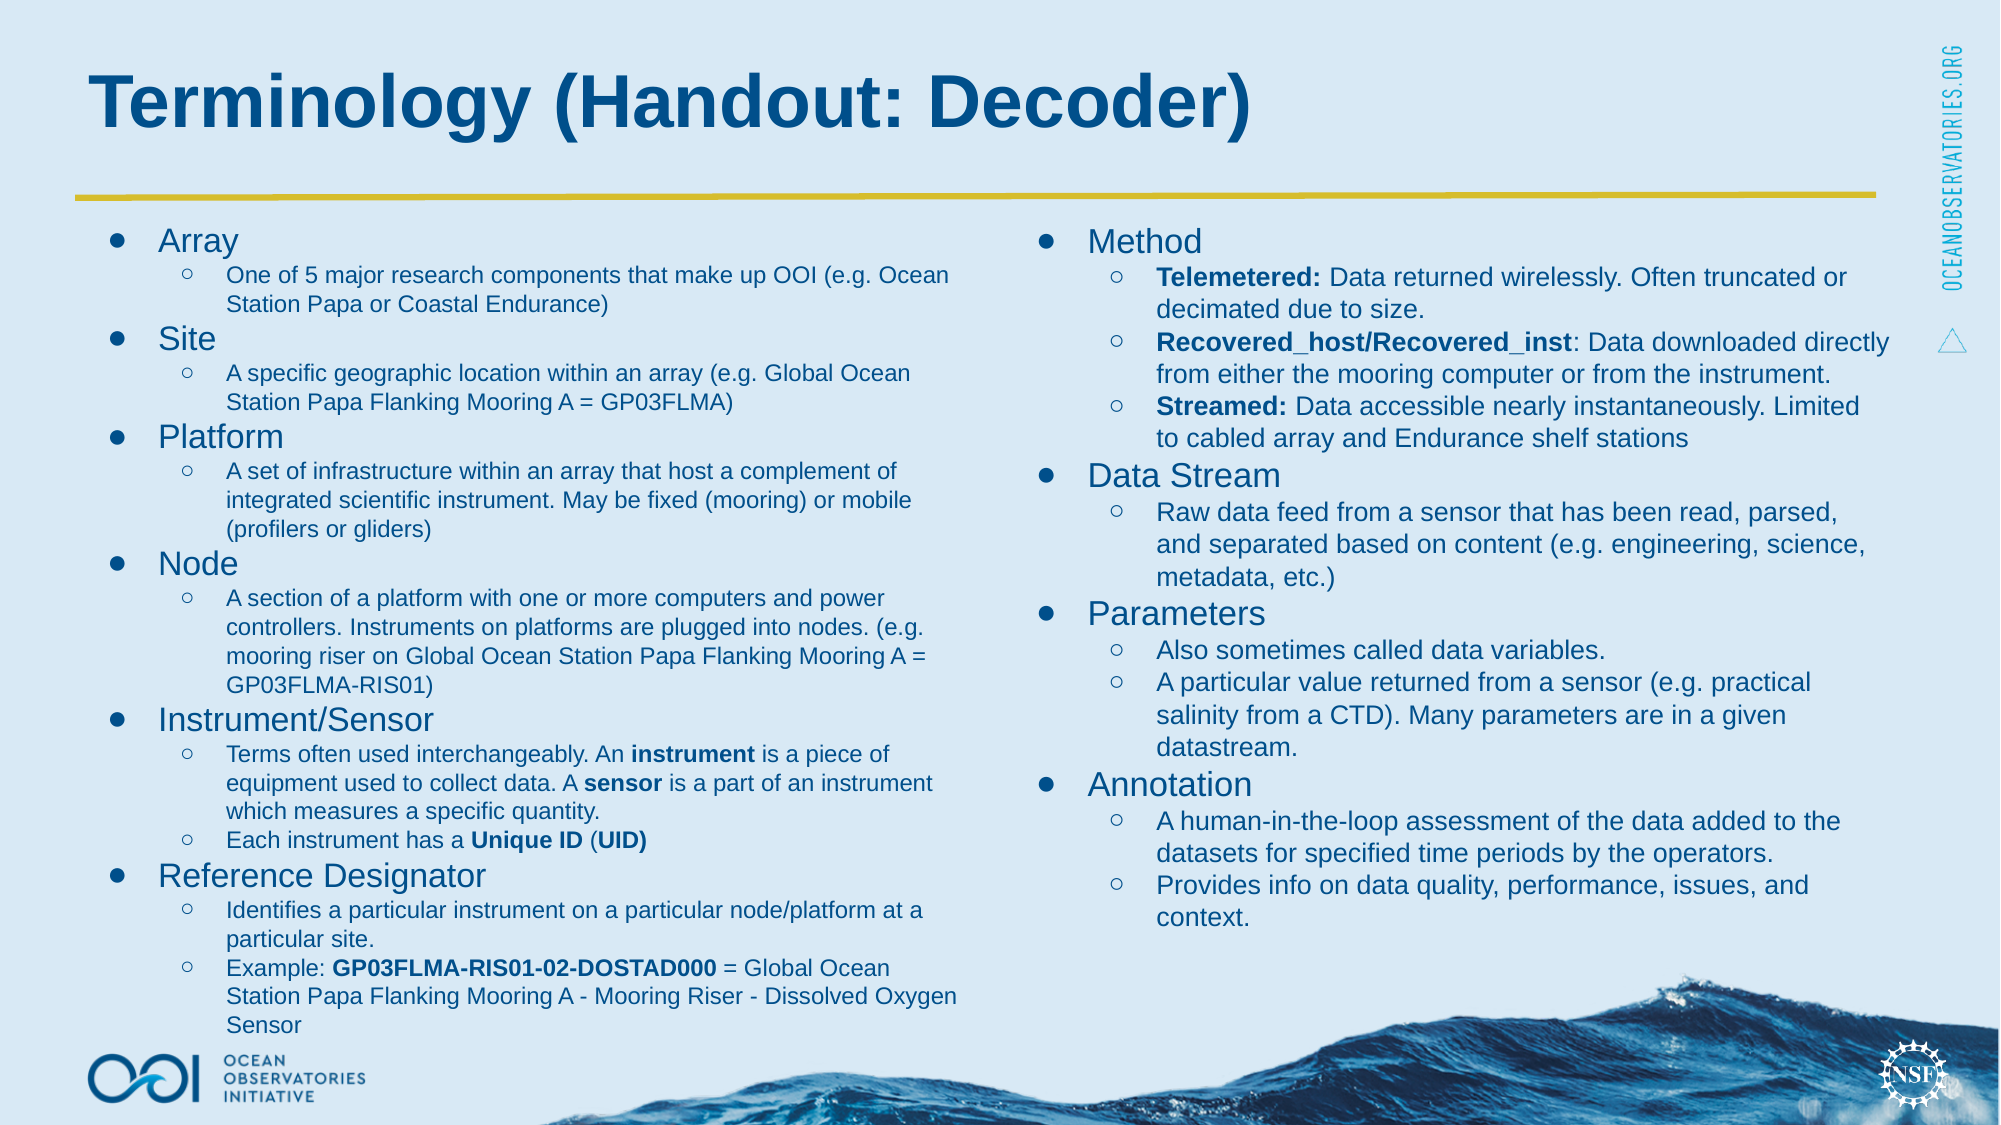

Terminology (Handout: Decoder)
Array
One of 5 major research components that make up OOI (e.g. Ocean Station Papa or Coastal Endurance)
Site
A specific geographic location within an array (e.g. Global Ocean Station Papa Flanking Mooring A = GP03FLMA)
Platform
A set of infrastructure within an array that host a complement of integrated scientific instrument. May be fixed (mooring) or mobile (profilers or gliders)
Node
A section of a platform with one or more computers and power controllers. Instruments on platforms are plugged into nodes. (e.g. mooring riser on Global Ocean Station Papa Flanking Mooring A = GP03FLMA-RIS01)
Instrument/Sensor
Terms often used interchangeably. An instrument is a piece of equipment used to collect data. A sensor is a part of an instrument which measures a specific quantity.
Each instrument has a Unique ID (UID)
Reference Designator
Identifies a particular instrument on a particular node/platform at a particular site.
Example: GP03FLMA-RIS01-02-DOSTAD000 = Global Ocean Station Papa Flanking Mooring A - Mooring Riser - Dissolved Oxygen Sensor
Method
Telemetered: Data returned wirelessly. Often truncated or decimated due to size.
Recovered_host/Recovered_inst: Data downloaded directly from either the mooring computer or from the instrument.
Streamed: Data accessible nearly instantaneously. Limited to cabled array and Endurance shelf stations
Data Stream
Raw data feed from a sensor that has been read, parsed, and separated based on content (e.g. engineering, science, metadata, etc.)
Parameters
Also sometimes called data variables.
A particular value returned from a sensor (e.g. practical salinity from a CTD). Many parameters are in a given datastream.
Annotation
A human-in-the-loop assessment of the data added to the datasets for specified time periods by the operators.
Provides info on data quality, performance, issues, and context.